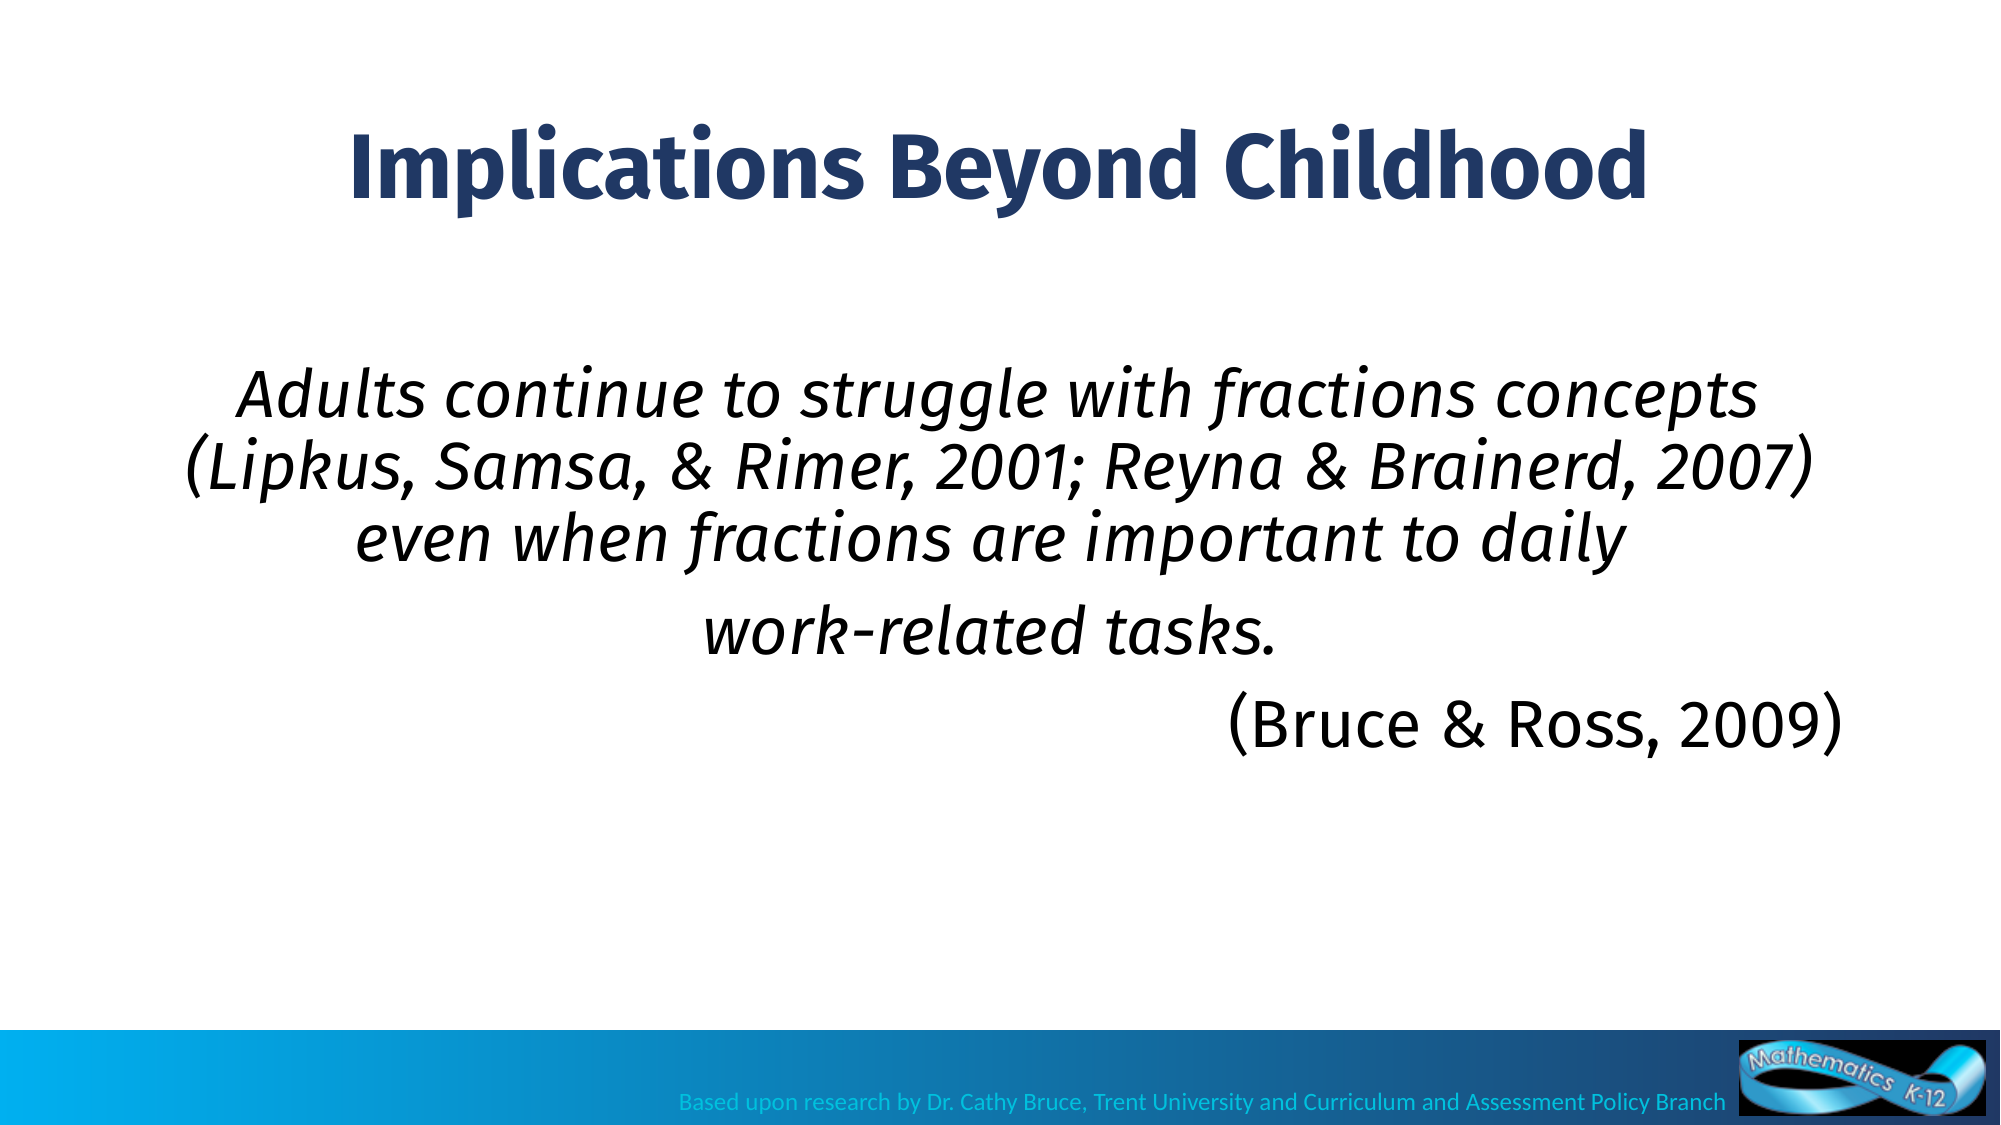

# Implications Beyond Childhood
Adults continue to struggle with fractions concepts (Lipkus, Samsa, & Rimer, 2001; Reyna & Brainerd, 2007) even when fractions are important to daily
work-related tasks.
(Bruce & Ross, 2009)